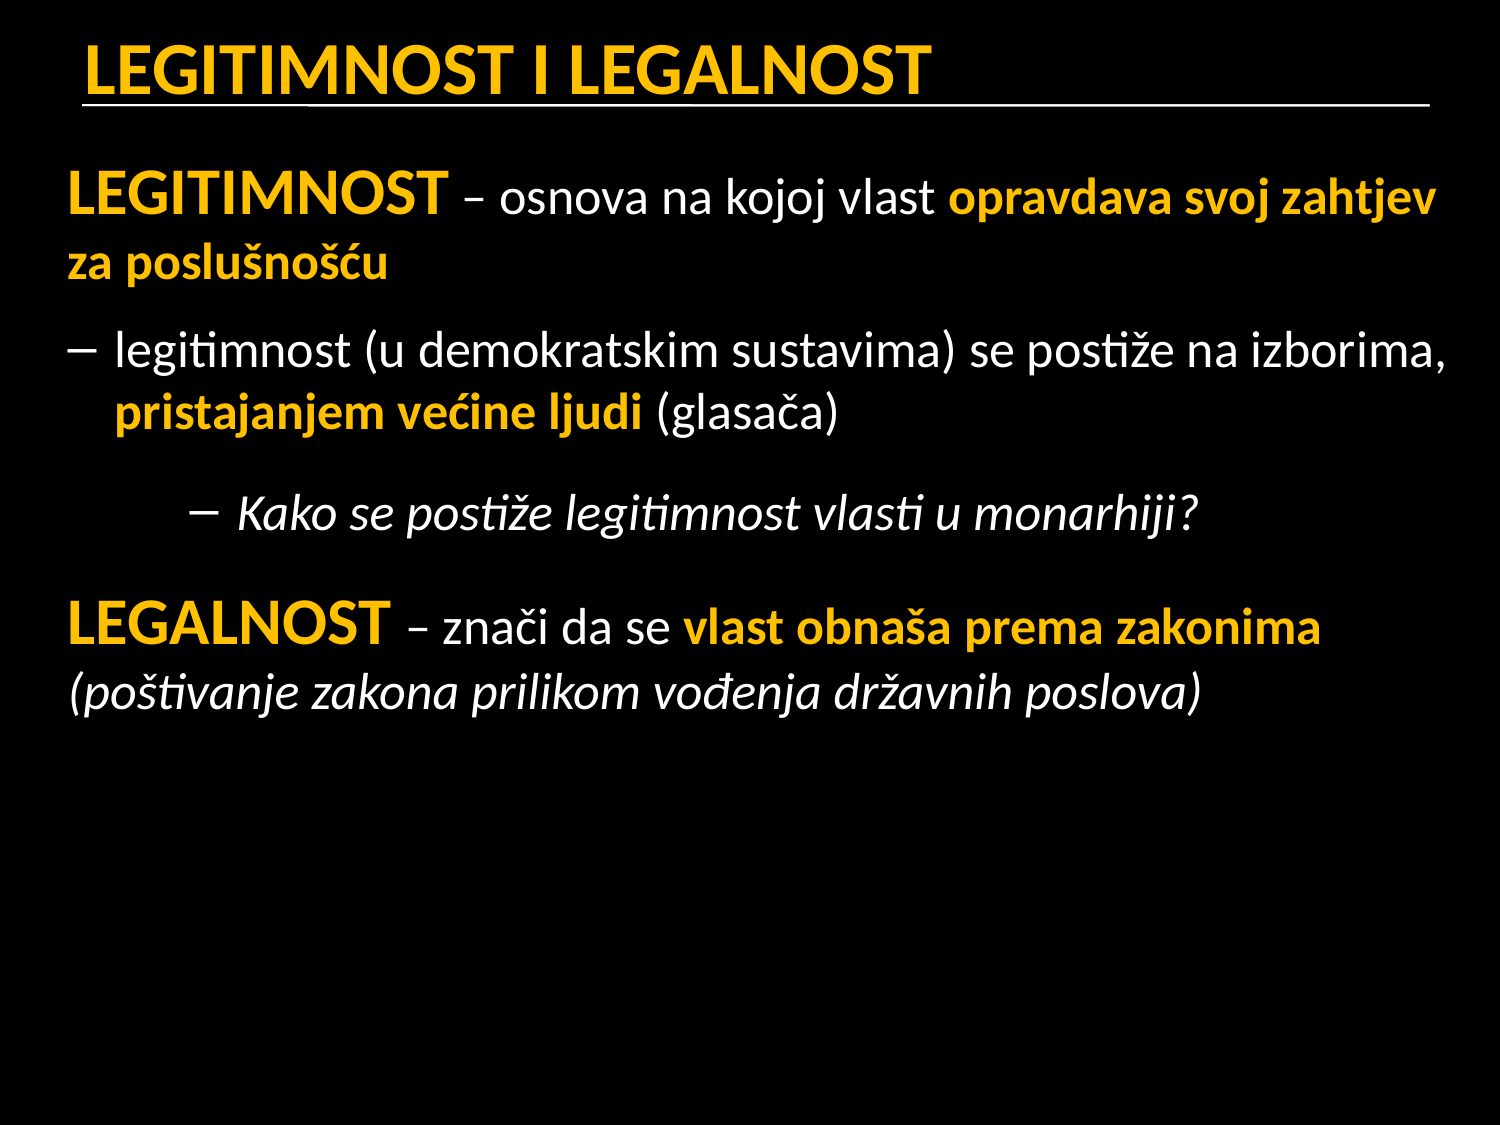

# LEGITIMNOST I LEGALNOST
LEGITIMNOST – osnova na kojoj vlast opravdava svoj zahtjev za poslušnošću
legitimnost (u demokratskim sustavima) se postiže na izborima, pristajanjem većine ljudi (glasača)
Kako se postiže legitimnost vlasti u monarhiji?
LEGALNOST – znači da se vlast obnaša prema zakonima (poštivanje zakona prilikom vođenja državnih poslova)